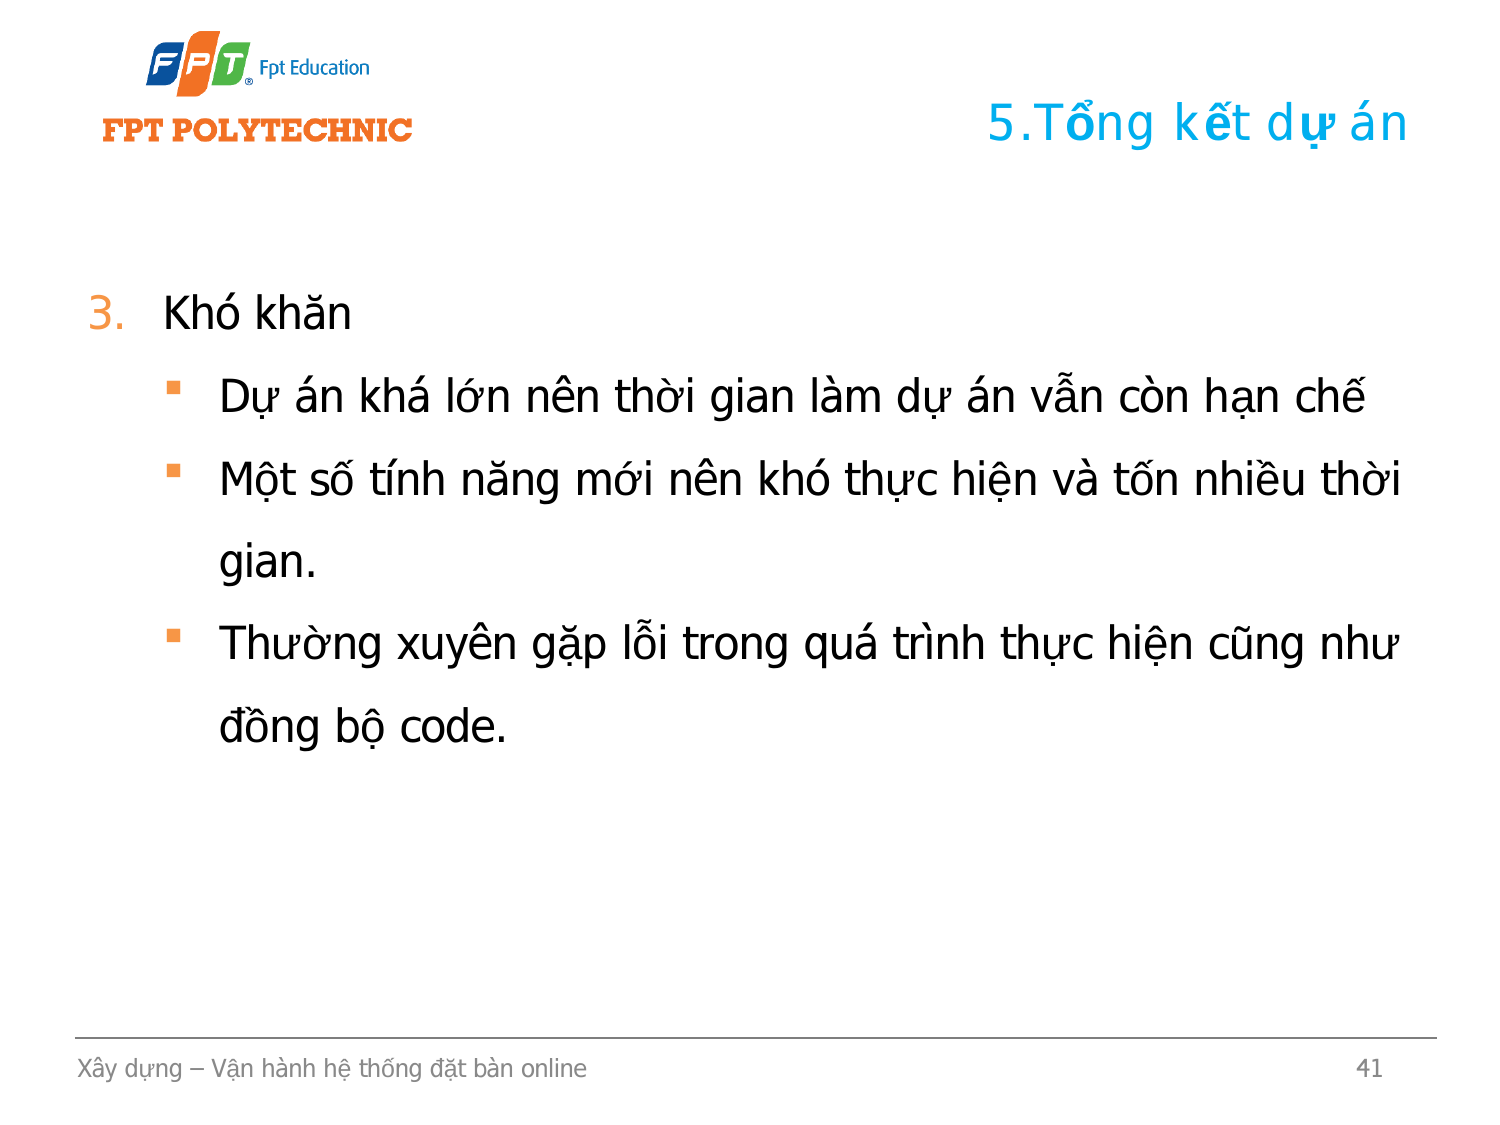

# 5.Tổng kết dự án
Khó khăn
Dự án khá lớn nên thời gian làm dự án vẫn còn hạn chế
Một số tính năng mới nên khó thực hiện và tốn nhiều thời gian.
Thường xuyên gặp lỗi trong quá trình thực hiện cũng như đồng bộ code.
Xây dựng – Vận hành hệ thống đặt bàn online
41